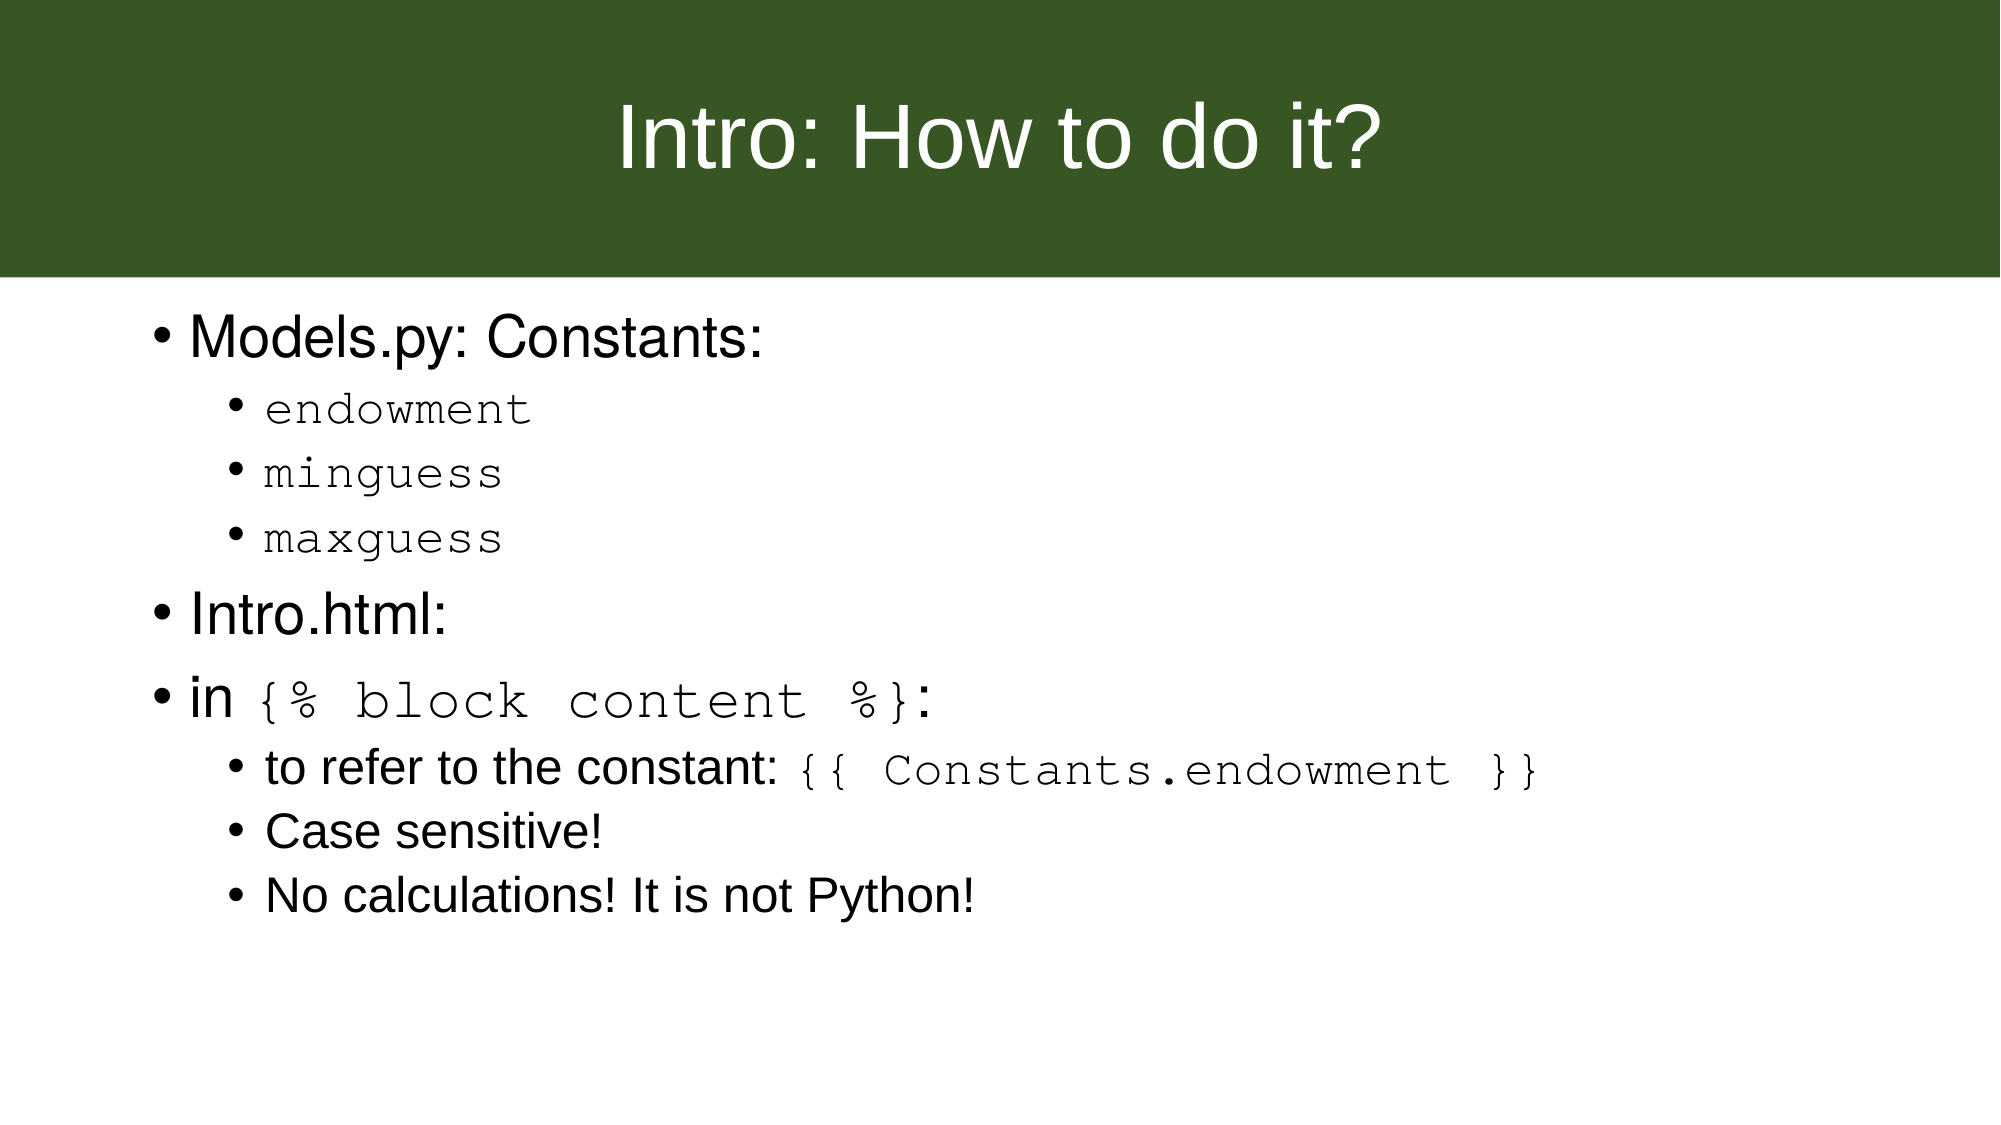

# Intro: How to do it?
Models.py: Constants:
endowment
minguess
maxguess
Intro.html:
in {% block content %}:
to refer to the constant: {{ Constants.endowment }}
Case sensitive!
No calculations! It is not Python!